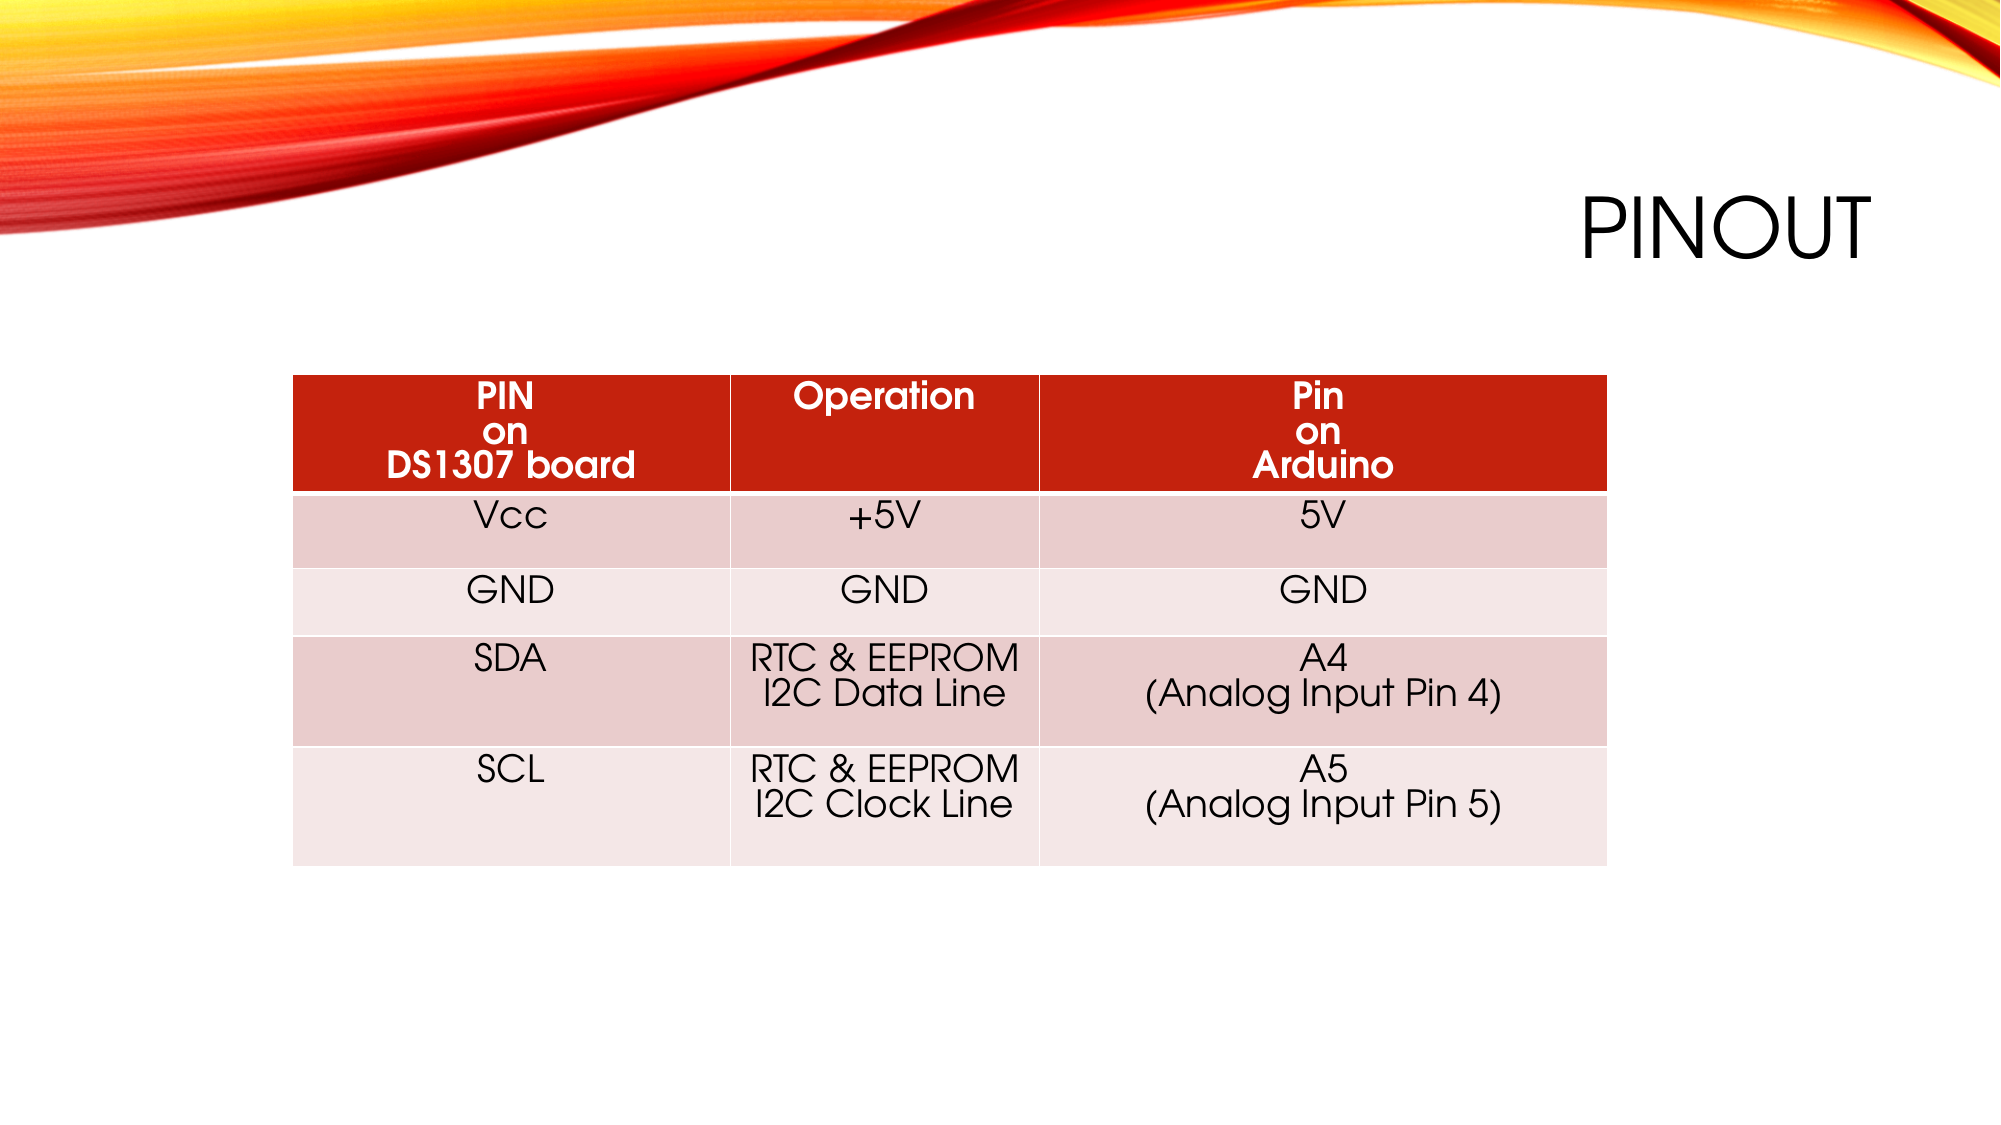

# PINOUT
| PIN on DS1307 board | Operation | Pin on Arduino |
| --- | --- | --- |
| Vcc | +5V | 5V |
| GND | GND | GND |
| SDA | RTC & EEPROM I2C Data Line | A4 (Analog Input Pin 4) |
| SCL | RTC & EEPROM I2C Clock Line | A5 (Analog Input Pin 5) |